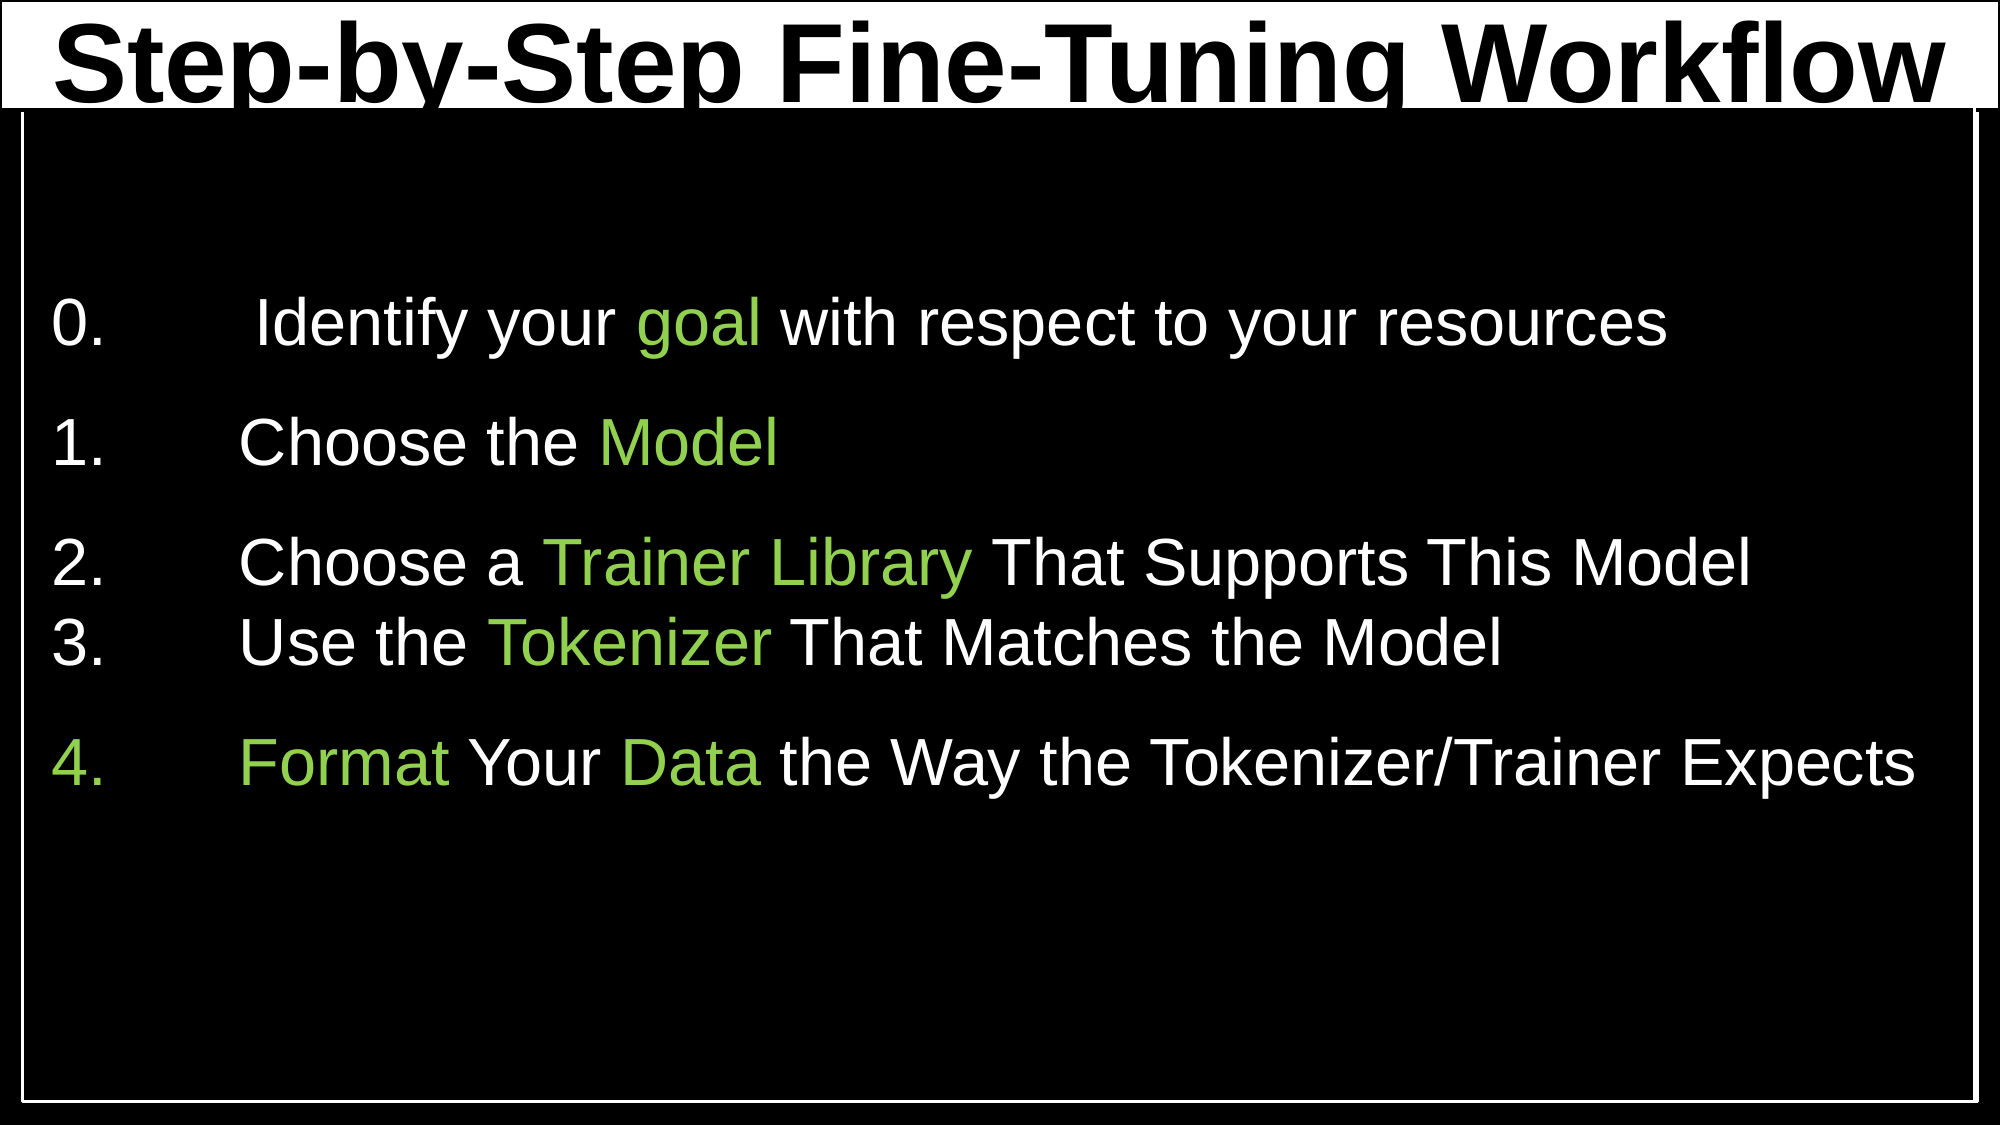

Step-by-Step Fine-Tuning Workflow

0.        Identify your goal with respect to your resources
Choose the Model
Choose a Trainer Library That Supports This Model
Use the Tokenizer That Matches the Model
Format Your Data the Way the Tokenizer/Trainer Expects